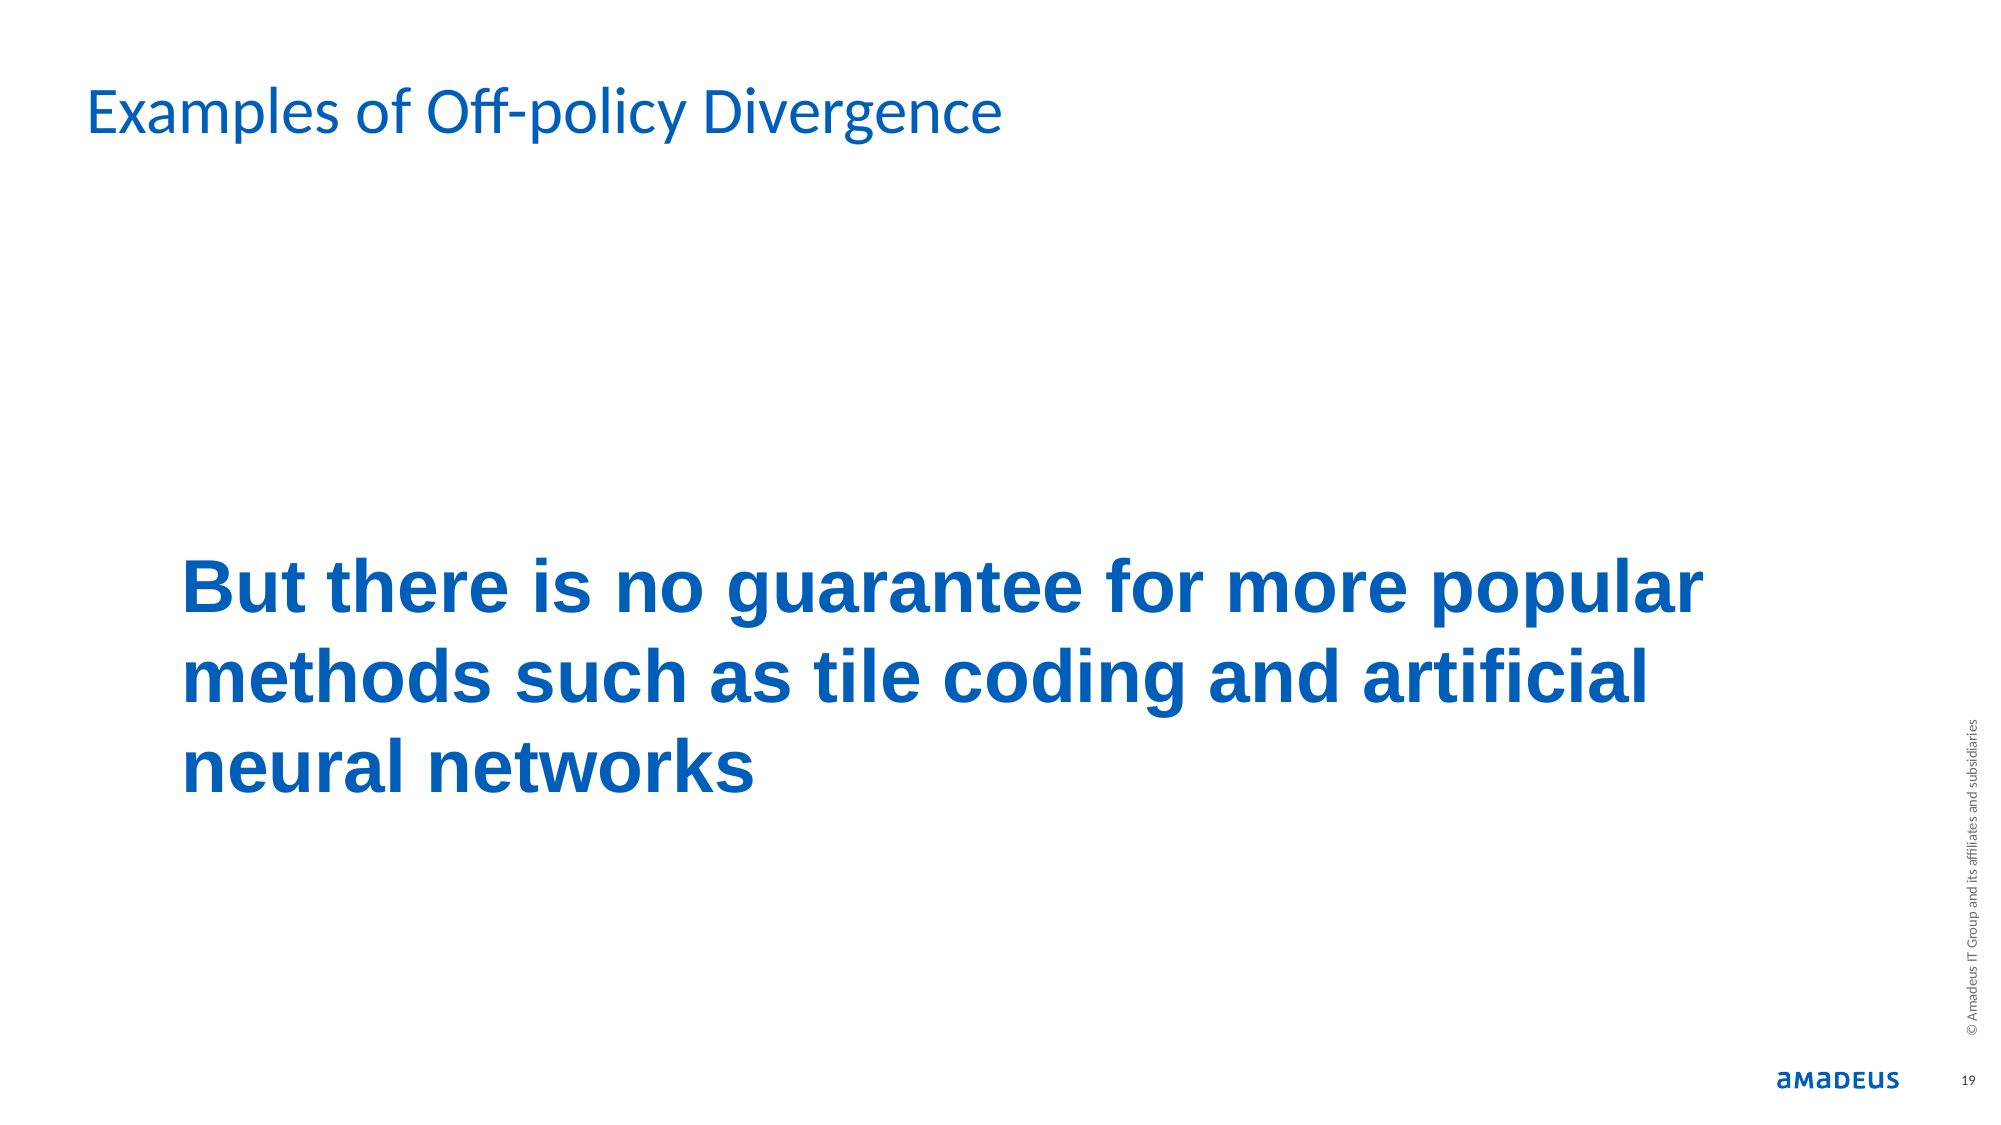

# Examples of Off-policy Divergence
But there is no guarantee for more popular methods such as tile coding and artificial neural networks
© Amadeus IT Group and its affiliates and subsidiaries
19